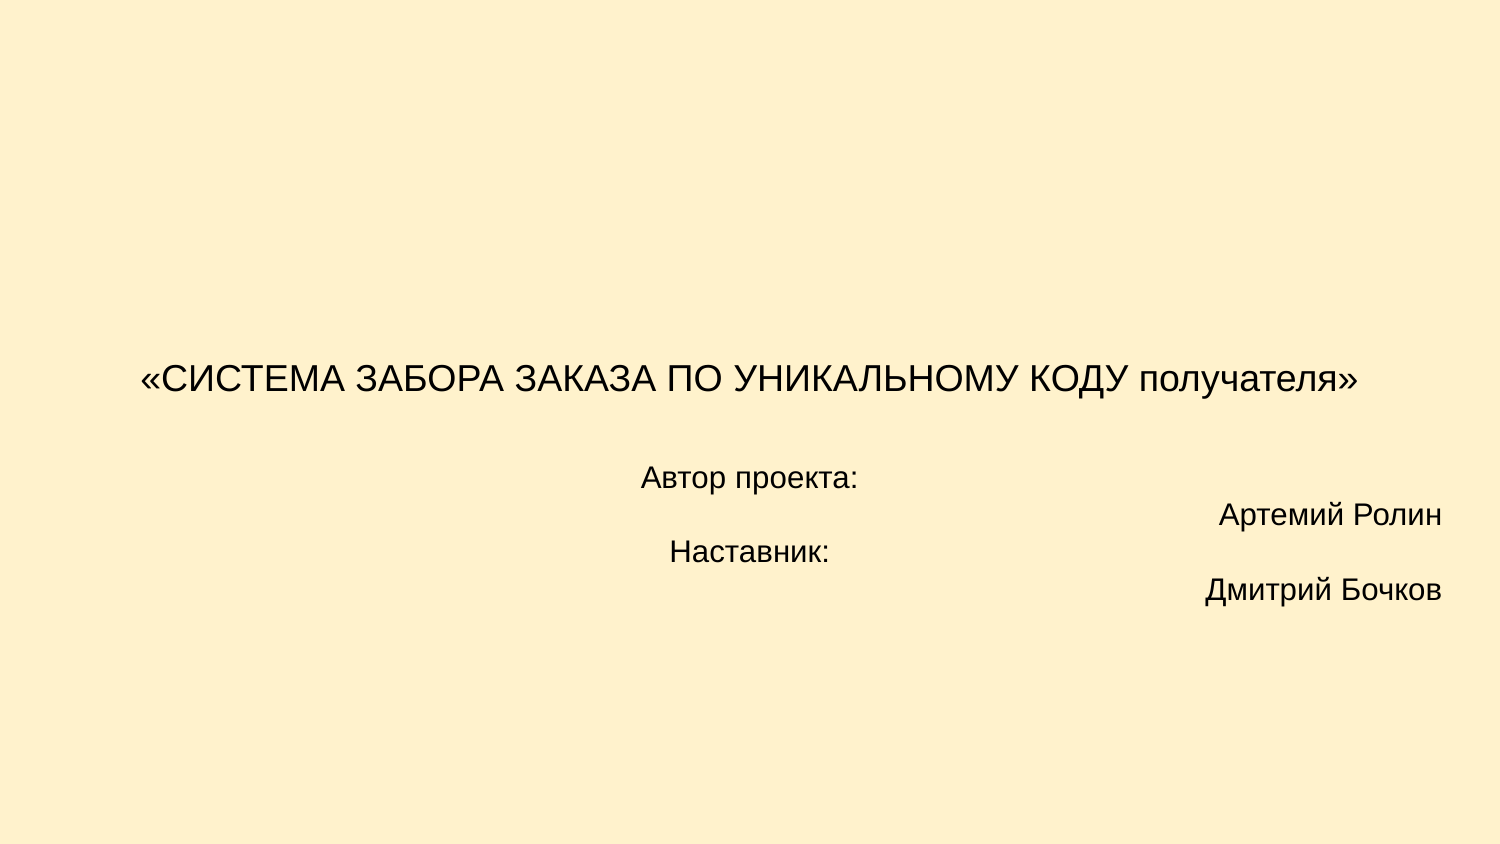

«СИСТЕМА ЗАБОРА ЗАКАЗА ПО УНИКАЛЬНОМУ КОДУ получателя»
Автор проекта:
Артемий Ролин
Наставник:
Дмитрий Бочков